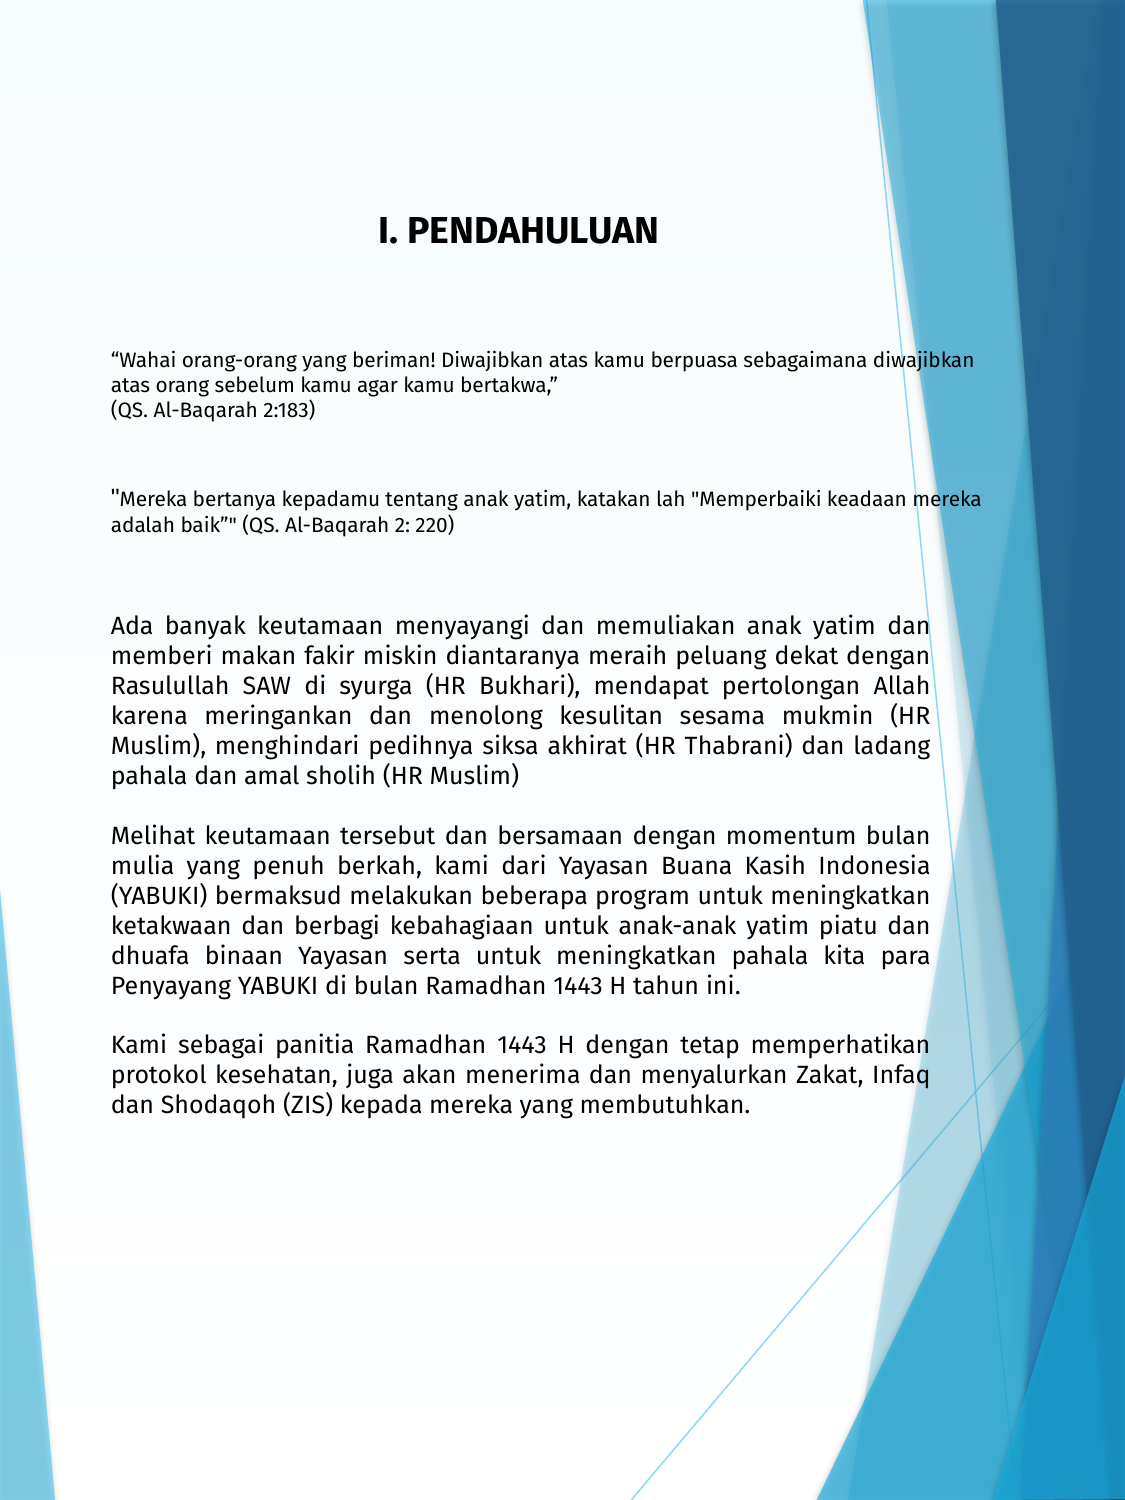

I. PENDAHULUAN
“Wahai orang-orang yang beriman! Diwajibkan atas kamu berpuasa sebagaimana diwajibkan atas orang sebelum kamu agar kamu bertakwa,”
(QS. Al-Baqarah 2:183)

"Mereka bertanya kepadamu tentang anak yatim, katakan lah "Memperbaiki keadaan mereka adalah baik”" (QS. Al-Baqarah 2: 220)
Ada banyak keutamaan menyayangi dan memuliakan anak yatim dan memberi makan fakir miskin diantaranya meraih peluang dekat dengan Rasulullah SAW di syurga (HR Bukhari), mendapat pertolongan Allah karena meringankan dan menolong kesulitan sesama mukmin (HR Muslim), menghindari pedihnya siksa akhirat (HR Thabrani) dan ladang pahala dan amal sholih (HR Muslim)

Melihat keutamaan tersebut dan bersamaan dengan momentum bulan mulia yang penuh berkah, kami dari Yayasan Buana Kasih Indonesia (YABUKI) bermaksud melakukan beberapa program untuk meningkatkan ketakwaan dan berbagi kebahagiaan untuk anak-anak yatim piatu dan dhuafa binaan Yayasan serta untuk meningkatkan pahala kita para Penyayang YABUKI di bulan Ramadhan 1443 H tahun ini.

Kami sebagai panitia Ramadhan 1443 H dengan tetap memperhatikan protokol kesehatan, juga akan menerima dan menyalurkan Zakat, Infaq dan Shodaqoh (ZIS) kepada mereka yang membutuhkan.